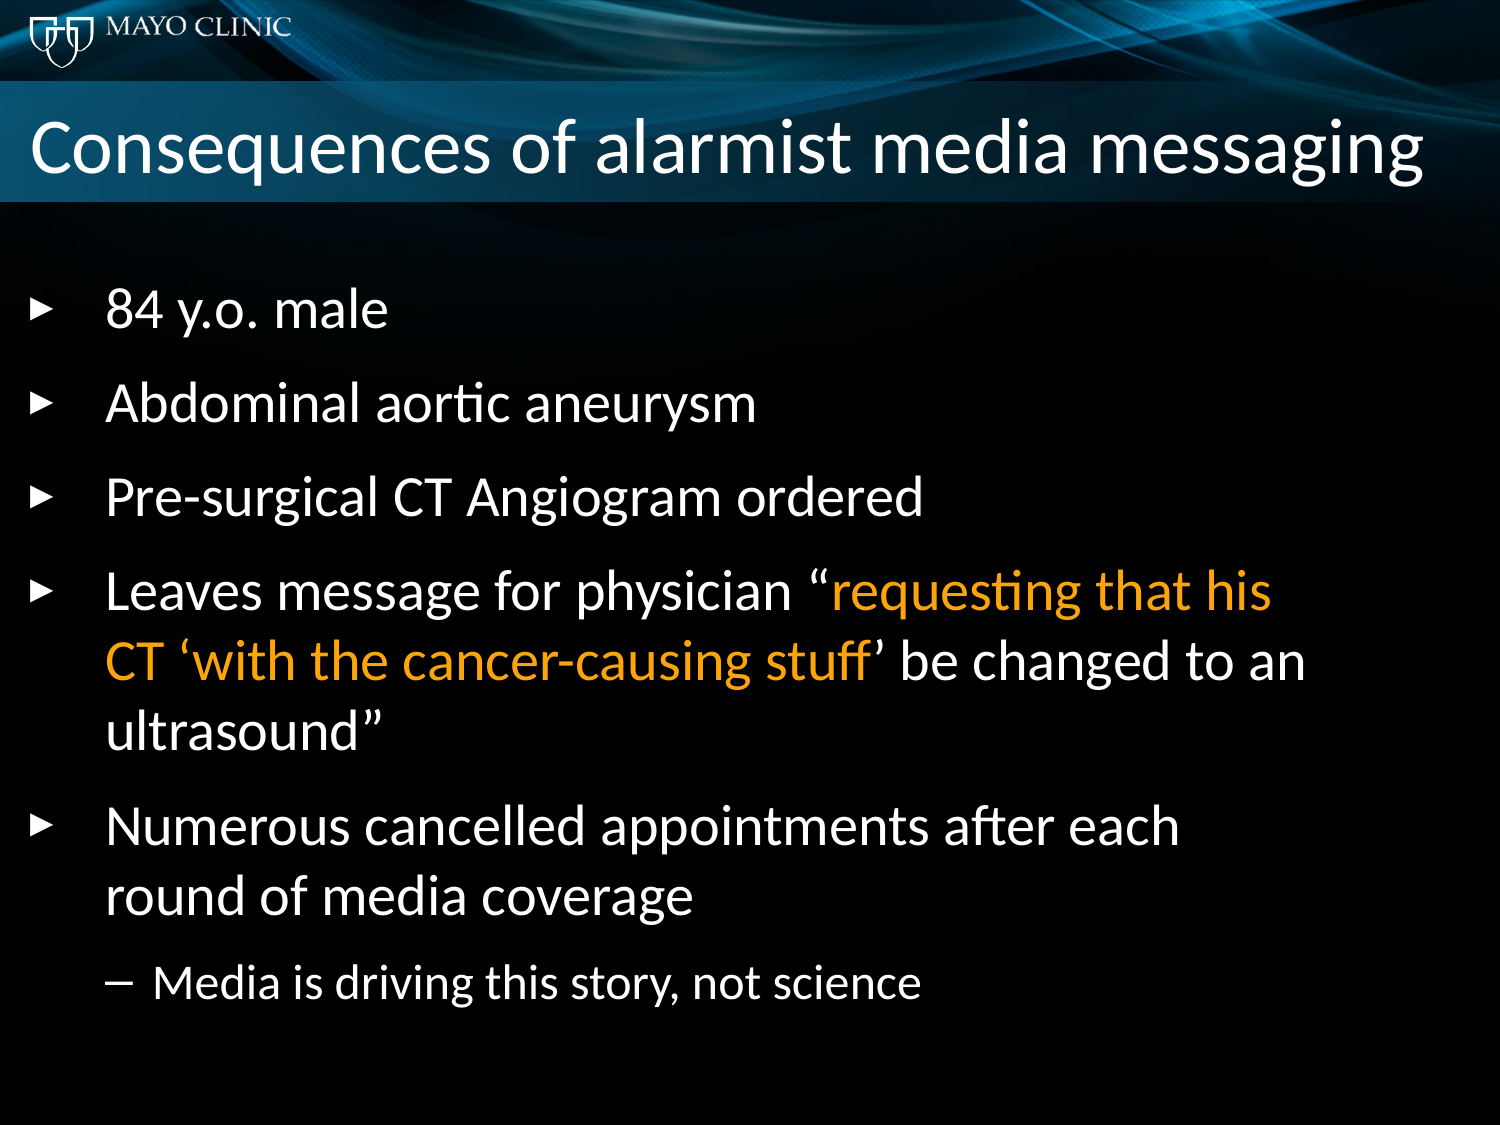

# Consequences of alarmist media messaging
84 y.o. male
Abdominal aortic aneurysm
Pre-surgical CT Angiogram ordered
Leaves message for physician “requesting that his CT ‘with the cancer-causing stuff’ be changed to an ultrasound”
Numerous cancelled appointments after each round of media coverage
Media is driving this story, not science